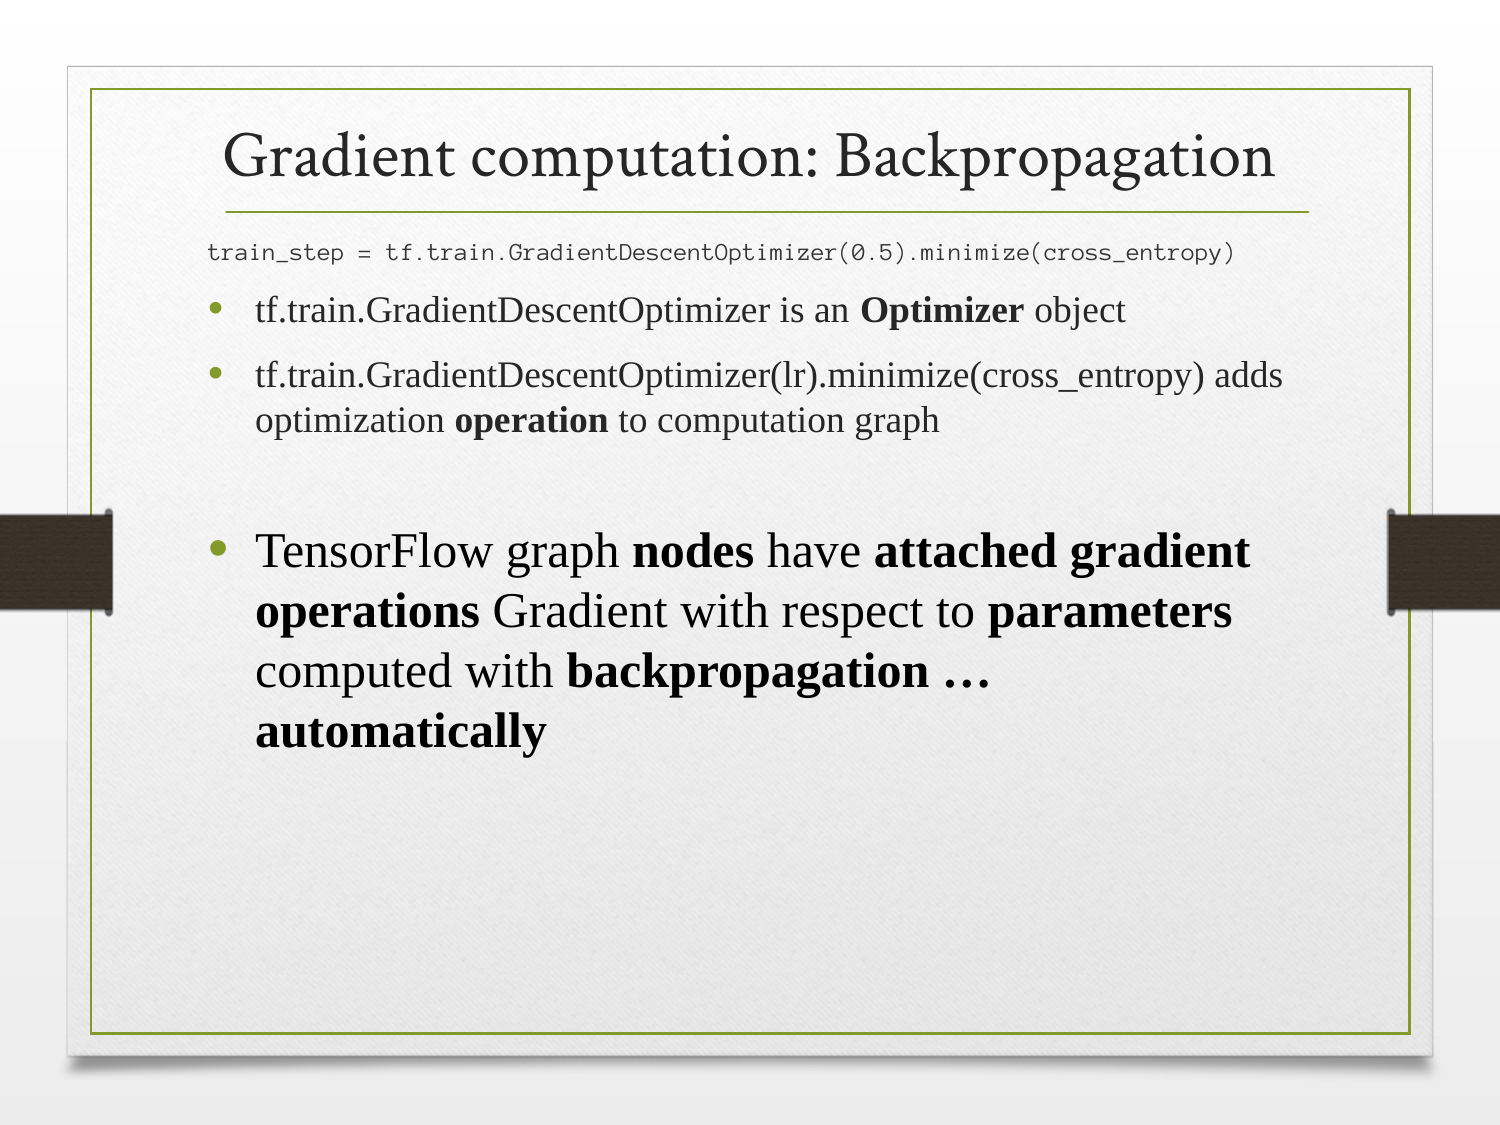

# Gradient computation: Backpropagation
train_step = tf.train.GradientDescentOptimizer(0.5).minimize(cross_entropy)
tf.train.GradientDescentOptimizer is an Optimizer object
tf.train.GradientDescentOptimizer(lr).minimize(cross_entropy) adds optimization operation to computation graph

TensorFlow graph nodes have attached gradient operations Gradient with respect to parameters computed with backpropagation … automatically